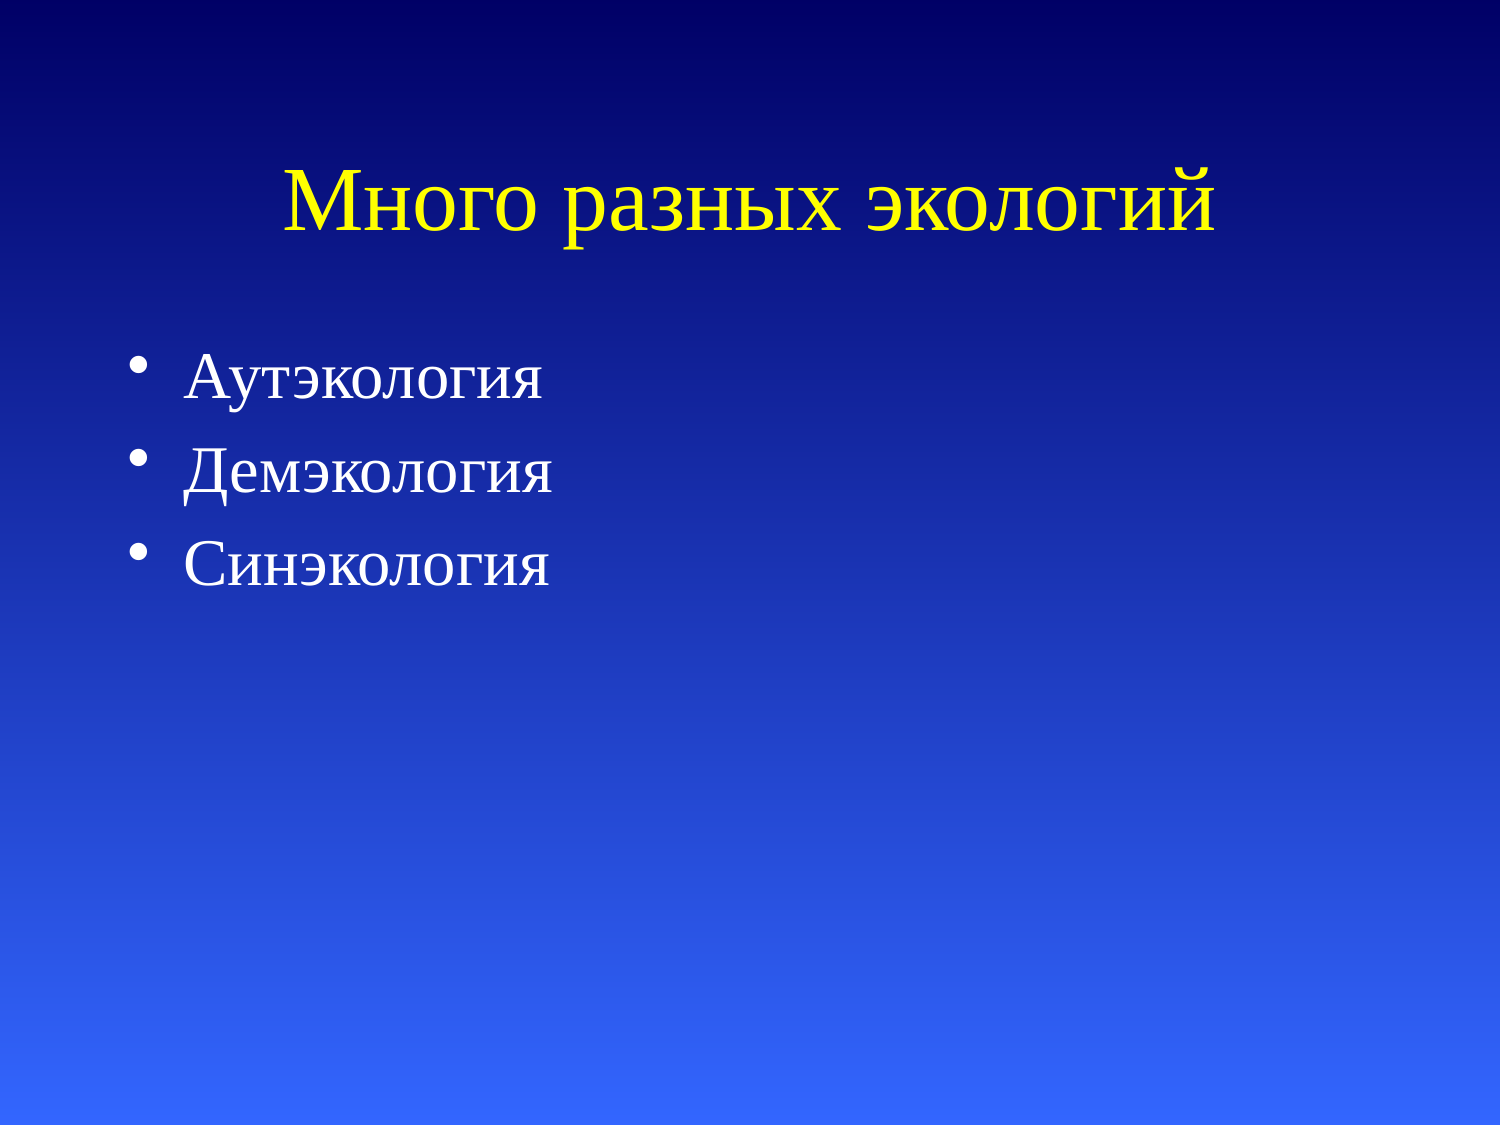

# Много разных экологий
Аутэкология
Демэкология
Синэкология